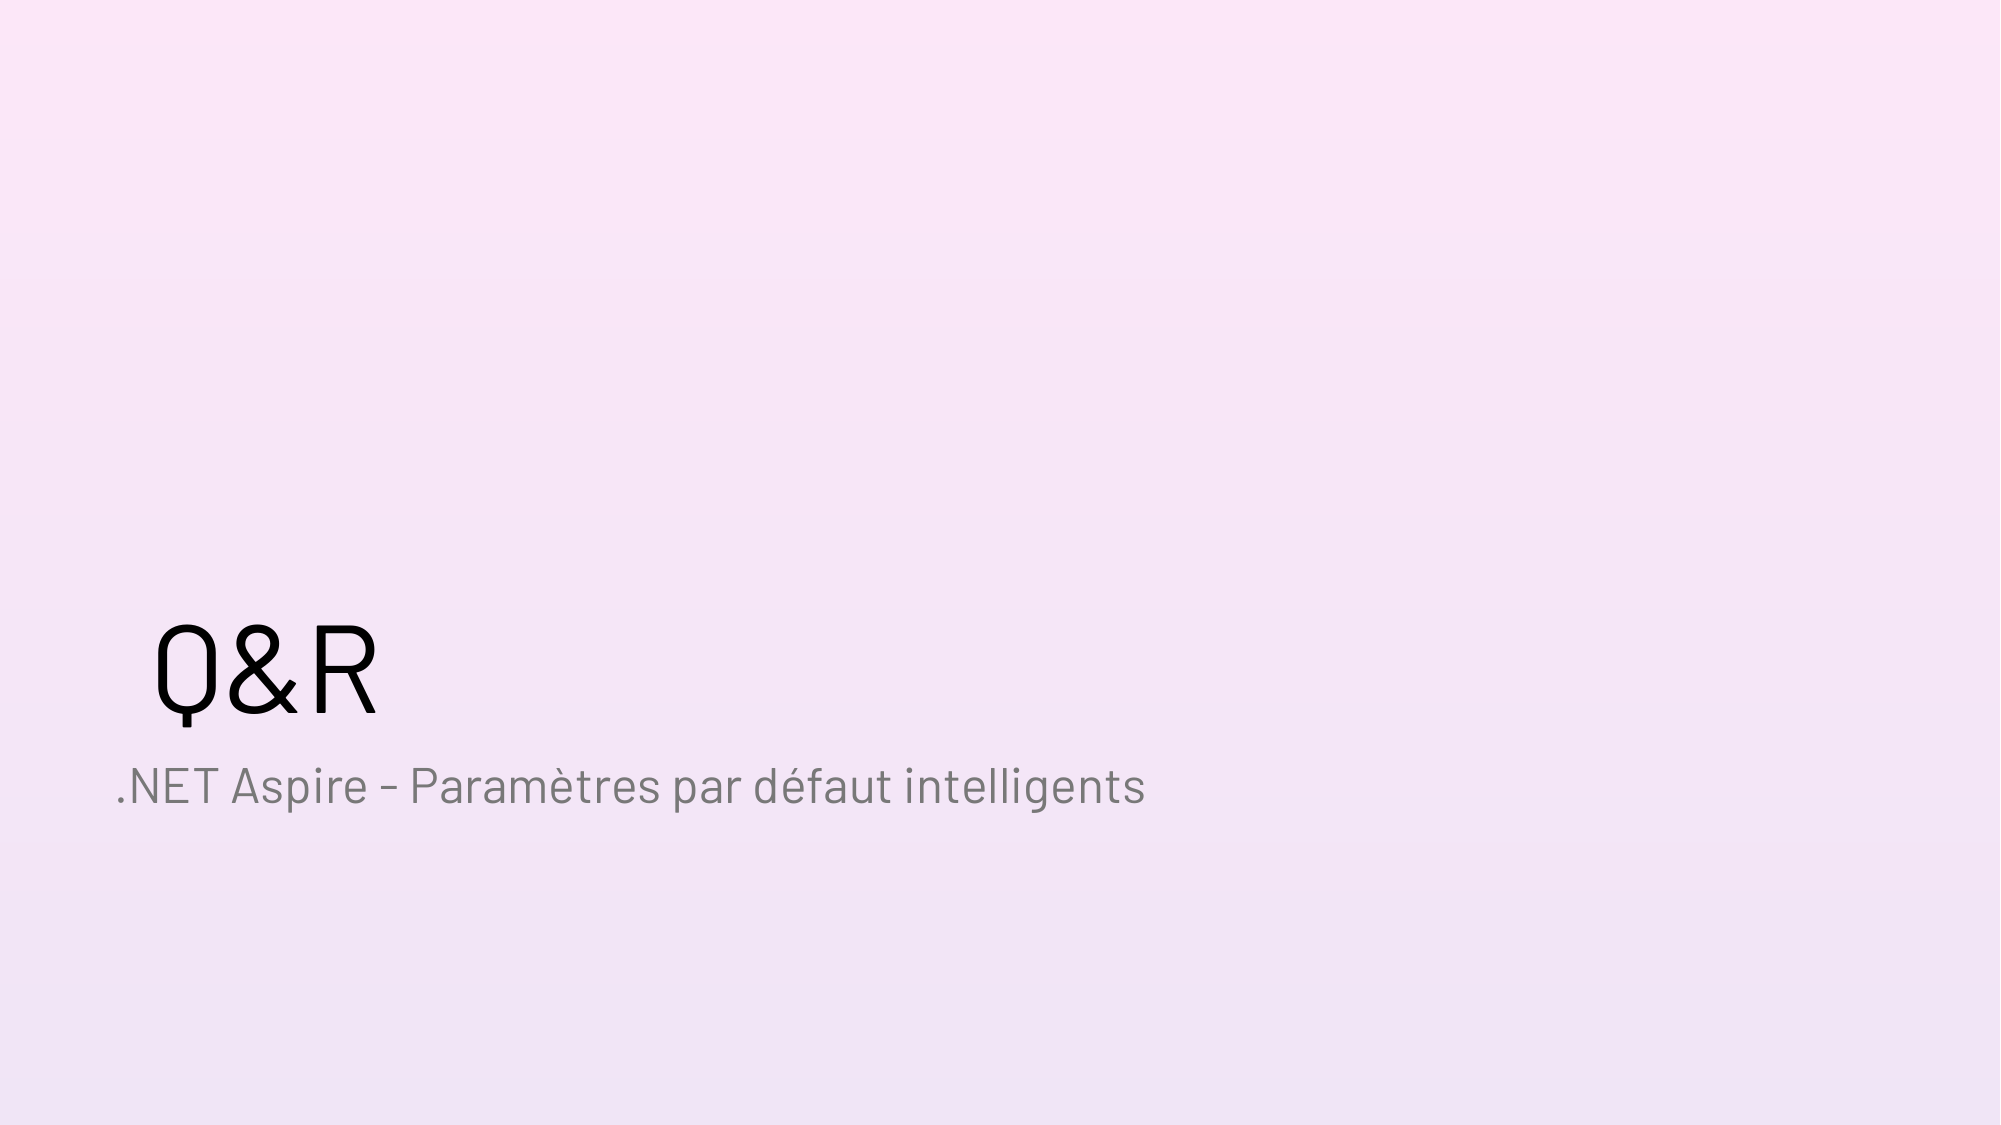

# Q&R
.NET Aspire - Paramètres par défaut intelligents